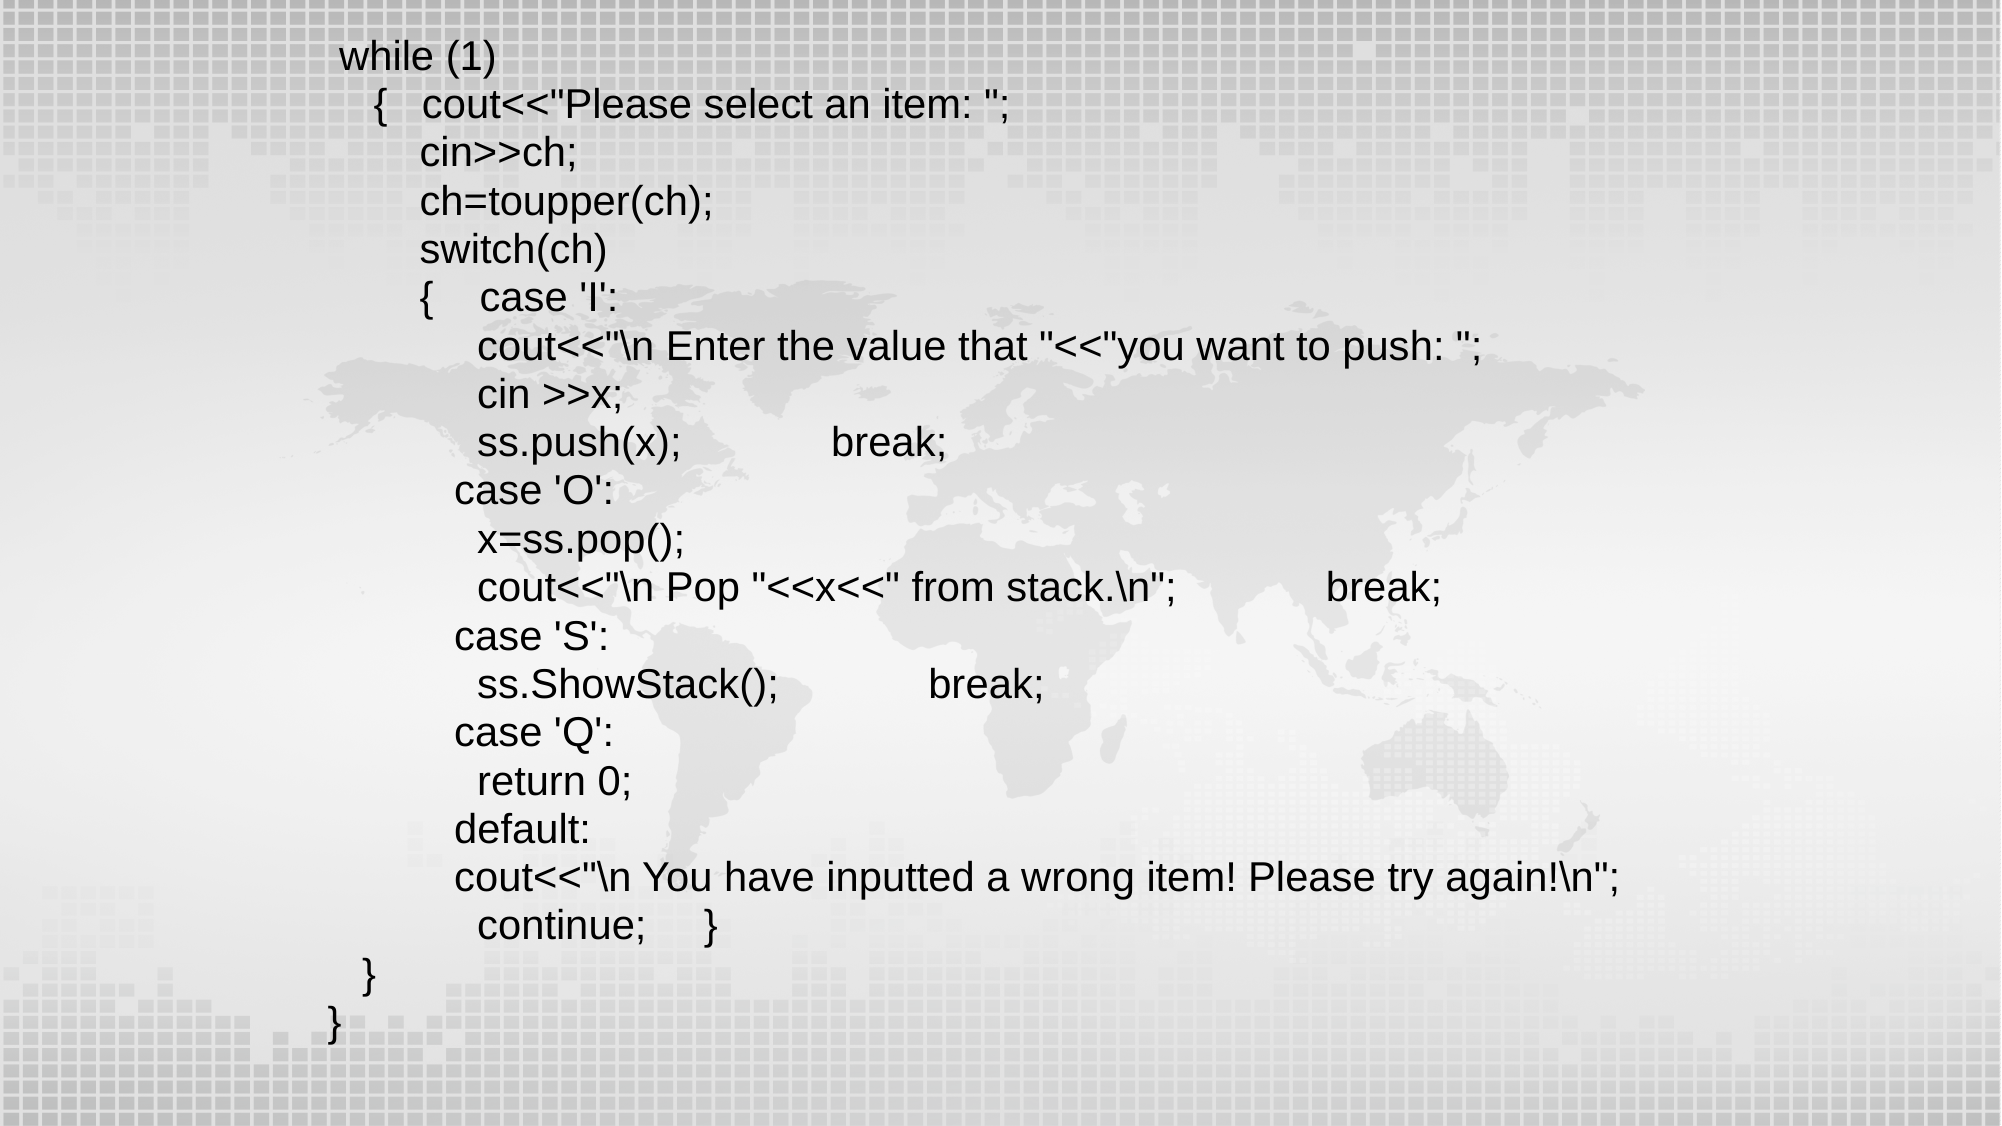

while (1)
    {   cout<<"Please select an item: ";
        cin>>ch;
        ch=toupper(ch);
        switch(ch)
        {    case 'I':
             cout<<"\n Enter the value that "<<"you want to push: ";
             cin >>x;
             ss.push(x);             break;
           case 'O':
             x=ss.pop();
             cout<<"\n Pop "<<x<<" from stack.\n";             break;
           case 'S':
             ss.ShowStack();             break;
           case 'Q':
             return 0;
           default:
           cout<<"\n You have inputted a wrong item! Please try again!\n";
             continue;     }
   }
}